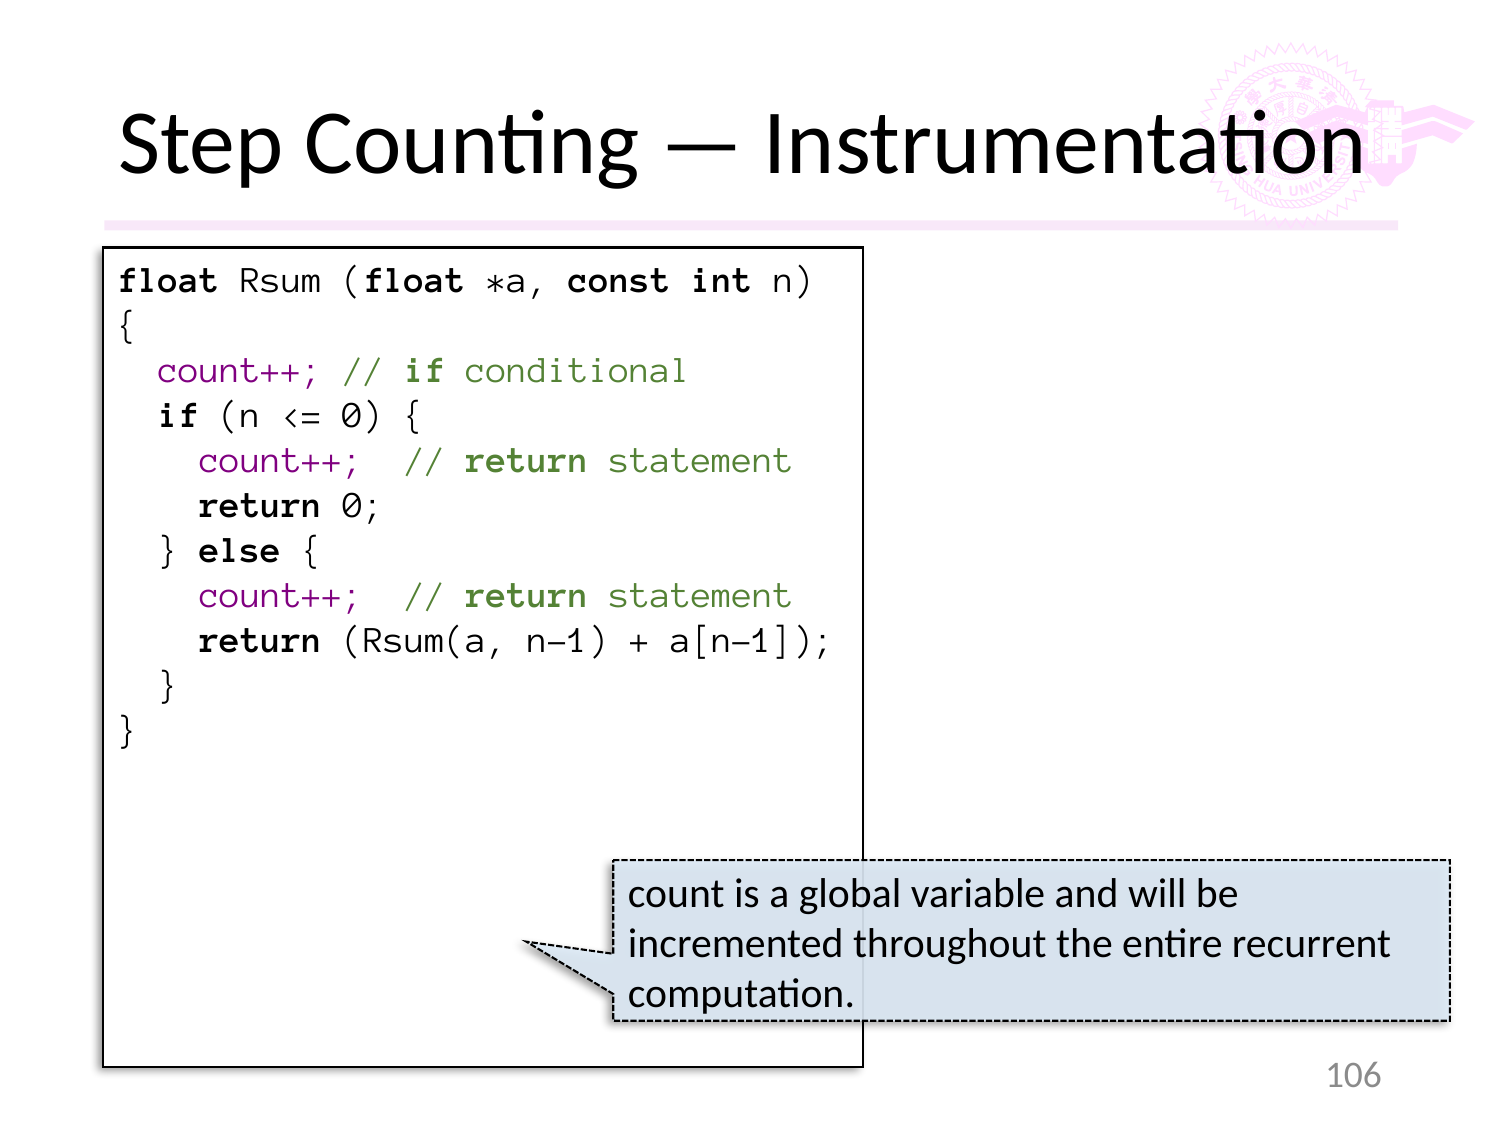

# Step Counting — Instrumentation
float Rsum (float *a, const int n)
{
  count++; // if conditional
  if (n <= 0) {
    count++;  // return statement
    return 0;
  } else {
    count++;  // return statement
    return (Rsum(a, n-1) + a[n-1]);
  }
}
count is a global variable and will be incremented throughout the entire recurrent computation.
106